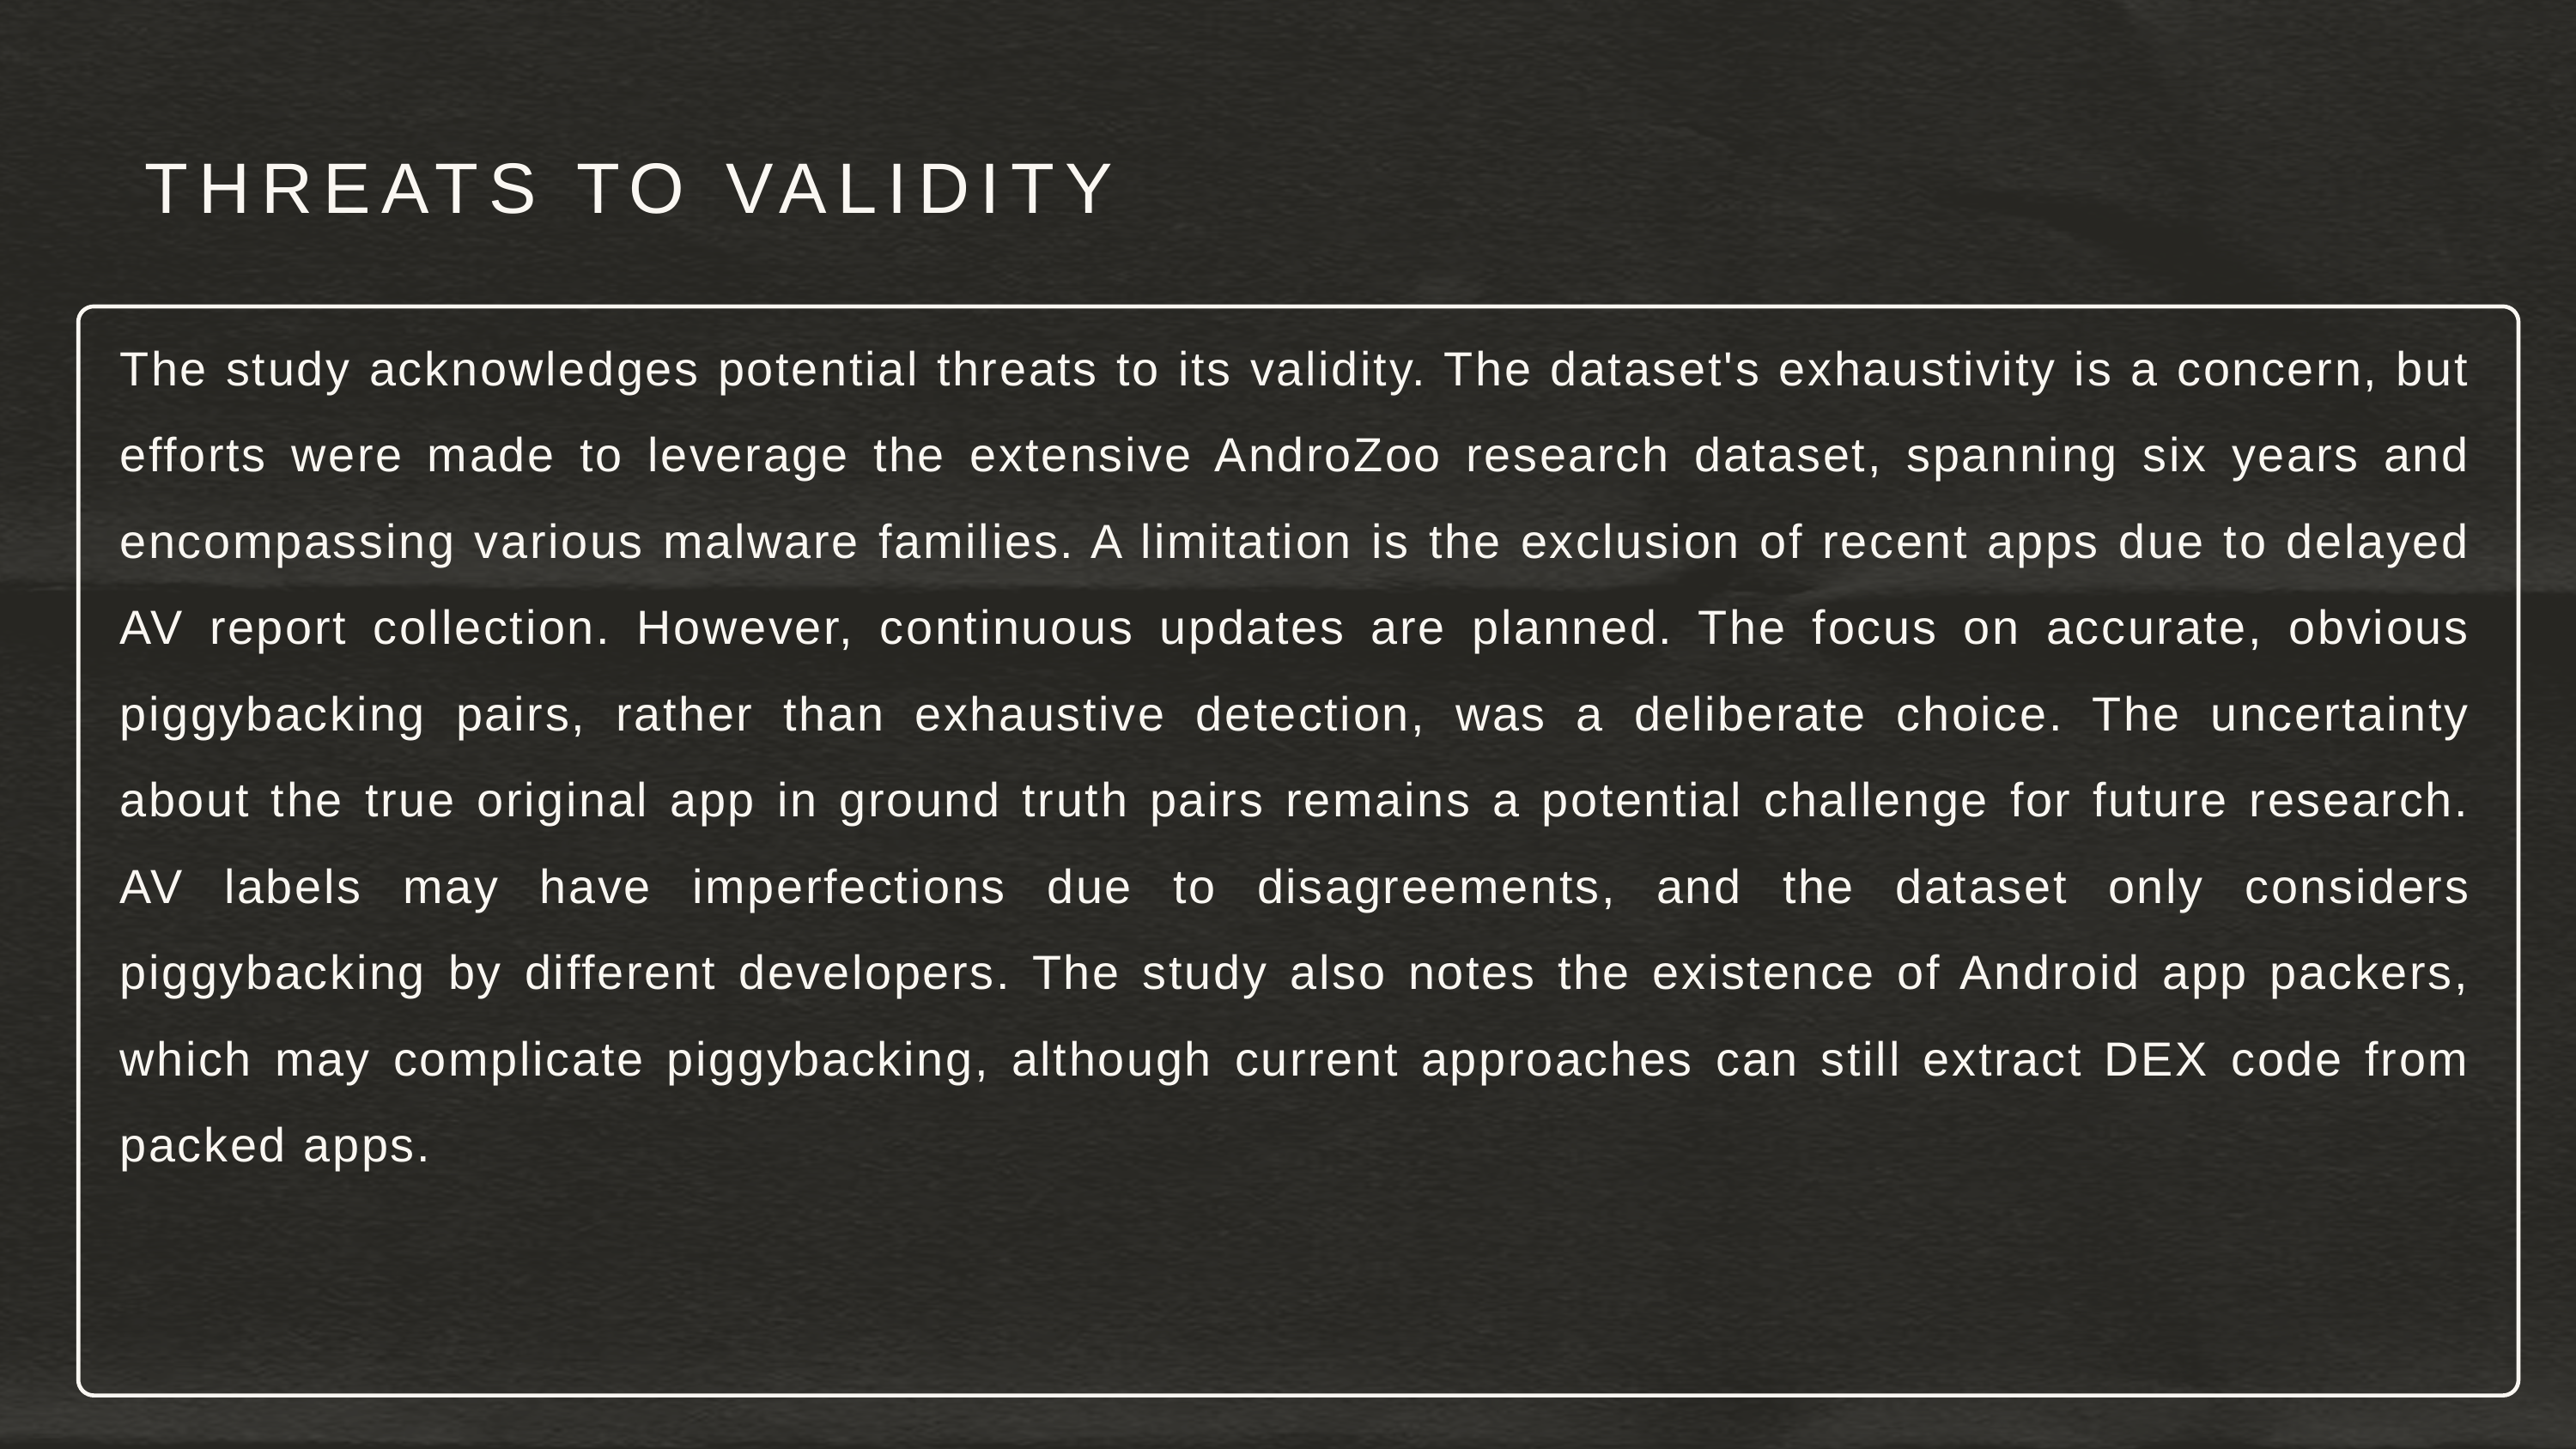

THREATS TO VALIDITY

The study acknowledges potential threats to its validity. The dataset's exhaustivity is a concern, but efforts were made to leverage the extensive AndroZoo research dataset, spanning six years and encompassing various malware families. A limitation is the exclusion of recent apps due to delayed AV report collection. However, continuous updates are planned. The focus on accurate, obvious piggybacking pairs, rather than exhaustive detection, was a deliberate choice. The uncertainty about the true original app in ground truth pairs remains a potential challenge for future research. AV labels may have imperfections due to disagreements, and the dataset only considers piggybacking by different developers. The study also notes the existence of Android app packers, which may complicate piggybacking, although current approaches can still extract DEX code from packed apps.